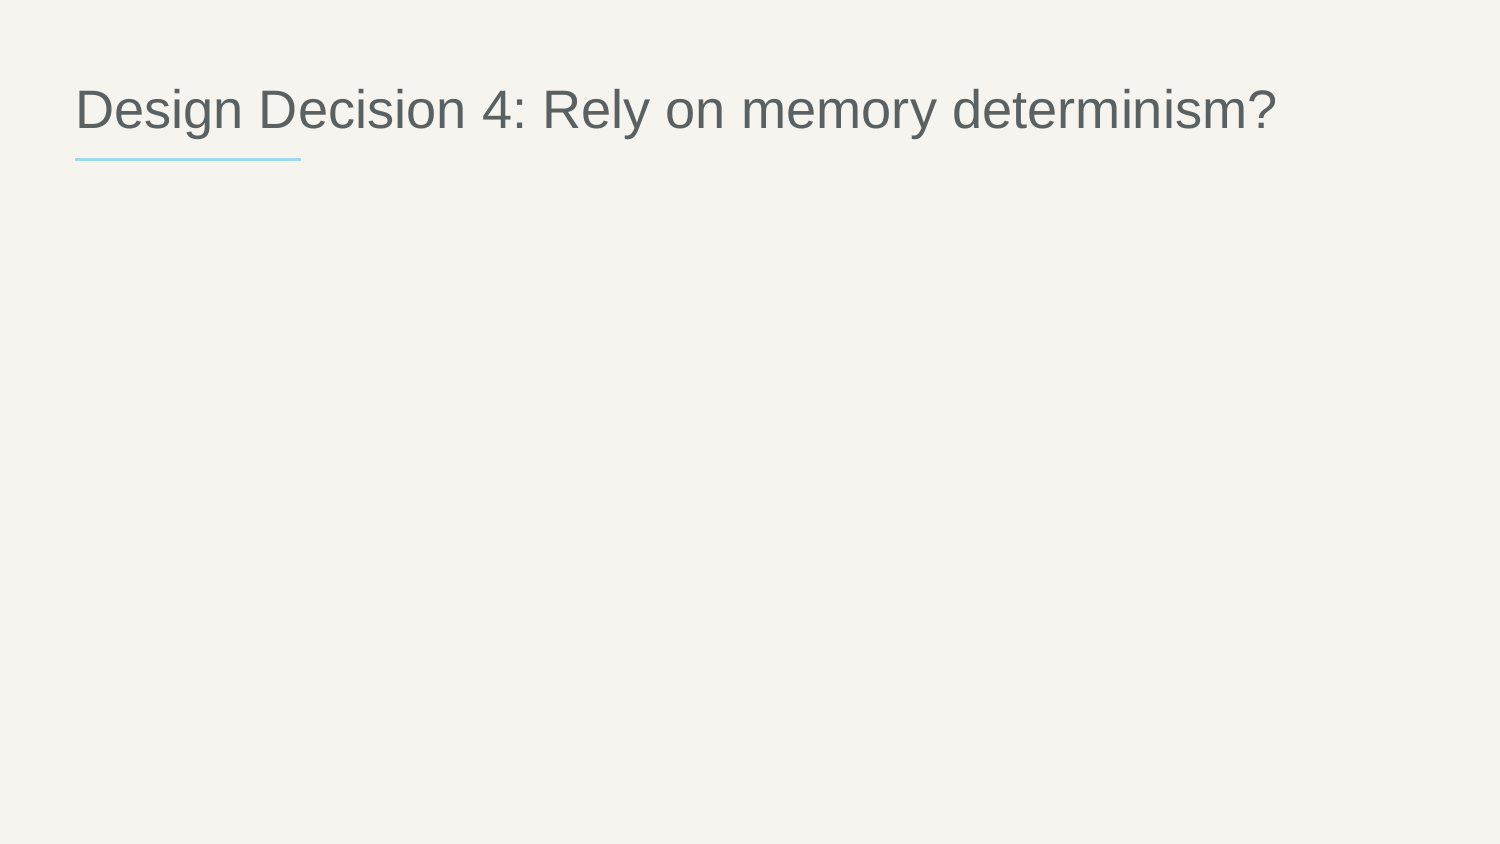

# Design Decision 4: Rely on memory determinism?